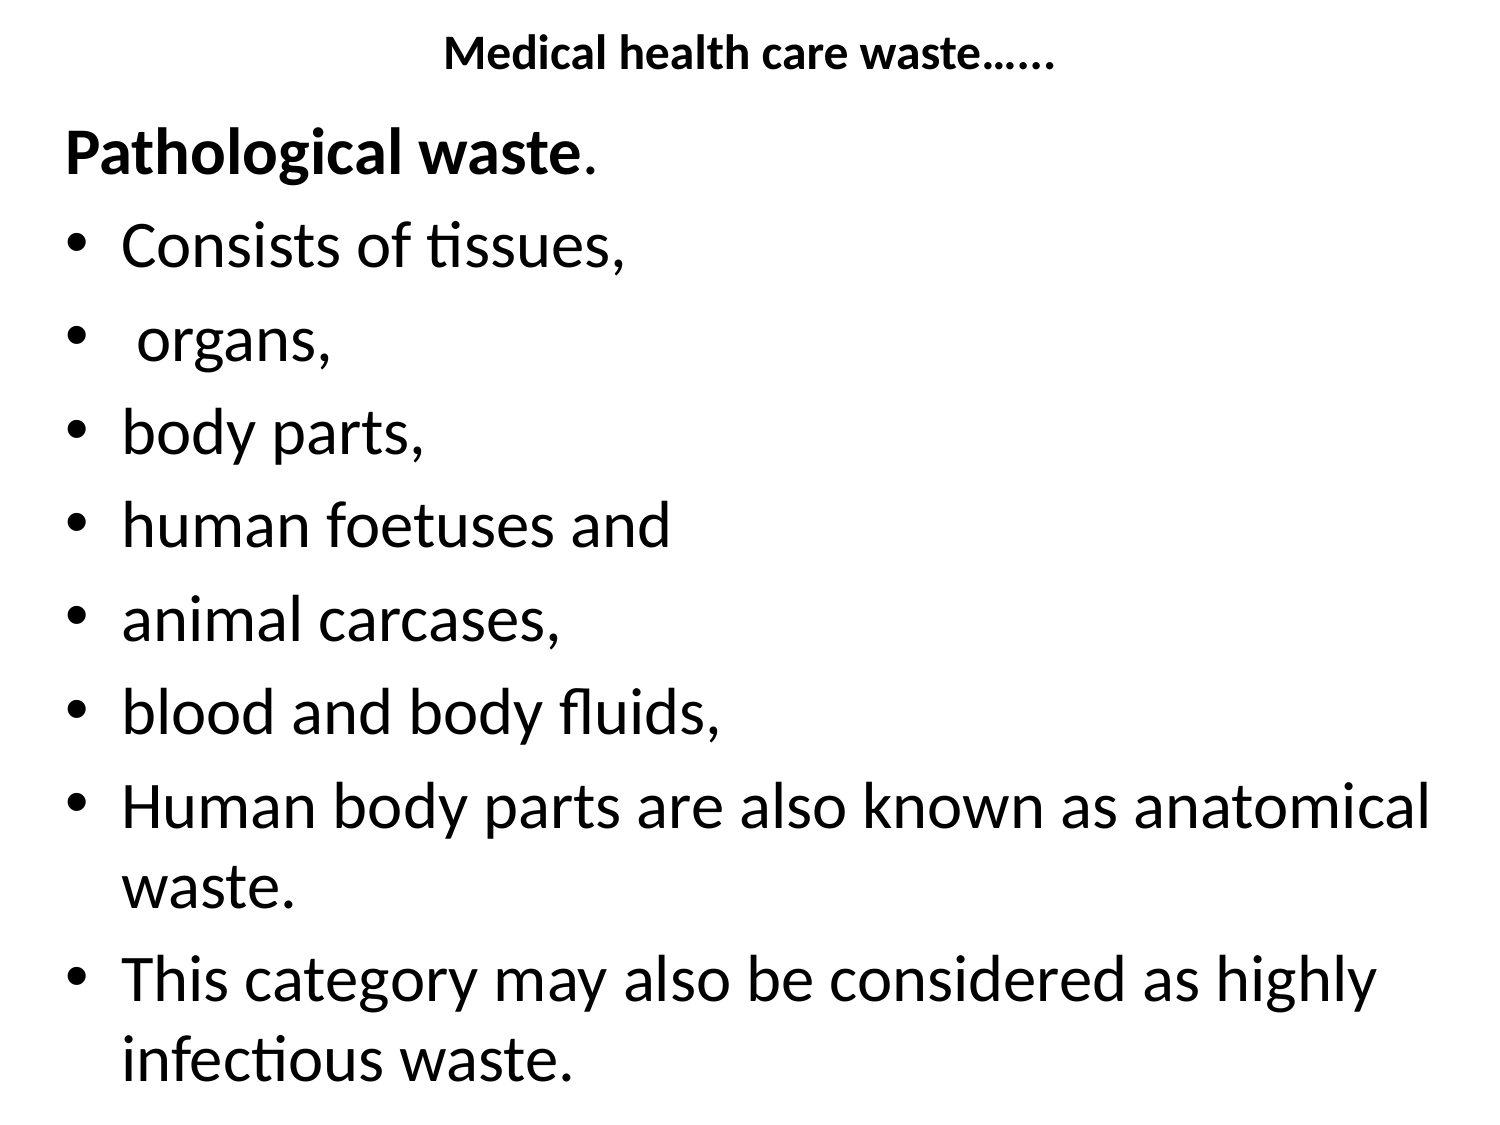

# Medical health care waste…...
Pathological waste.
Consists of tissues,
 organs,
body parts,
human foetuses and
animal carcases,
blood and body fluids,
Human body parts are also known as anatomical waste.
This category may also be considered as highly infectious waste.